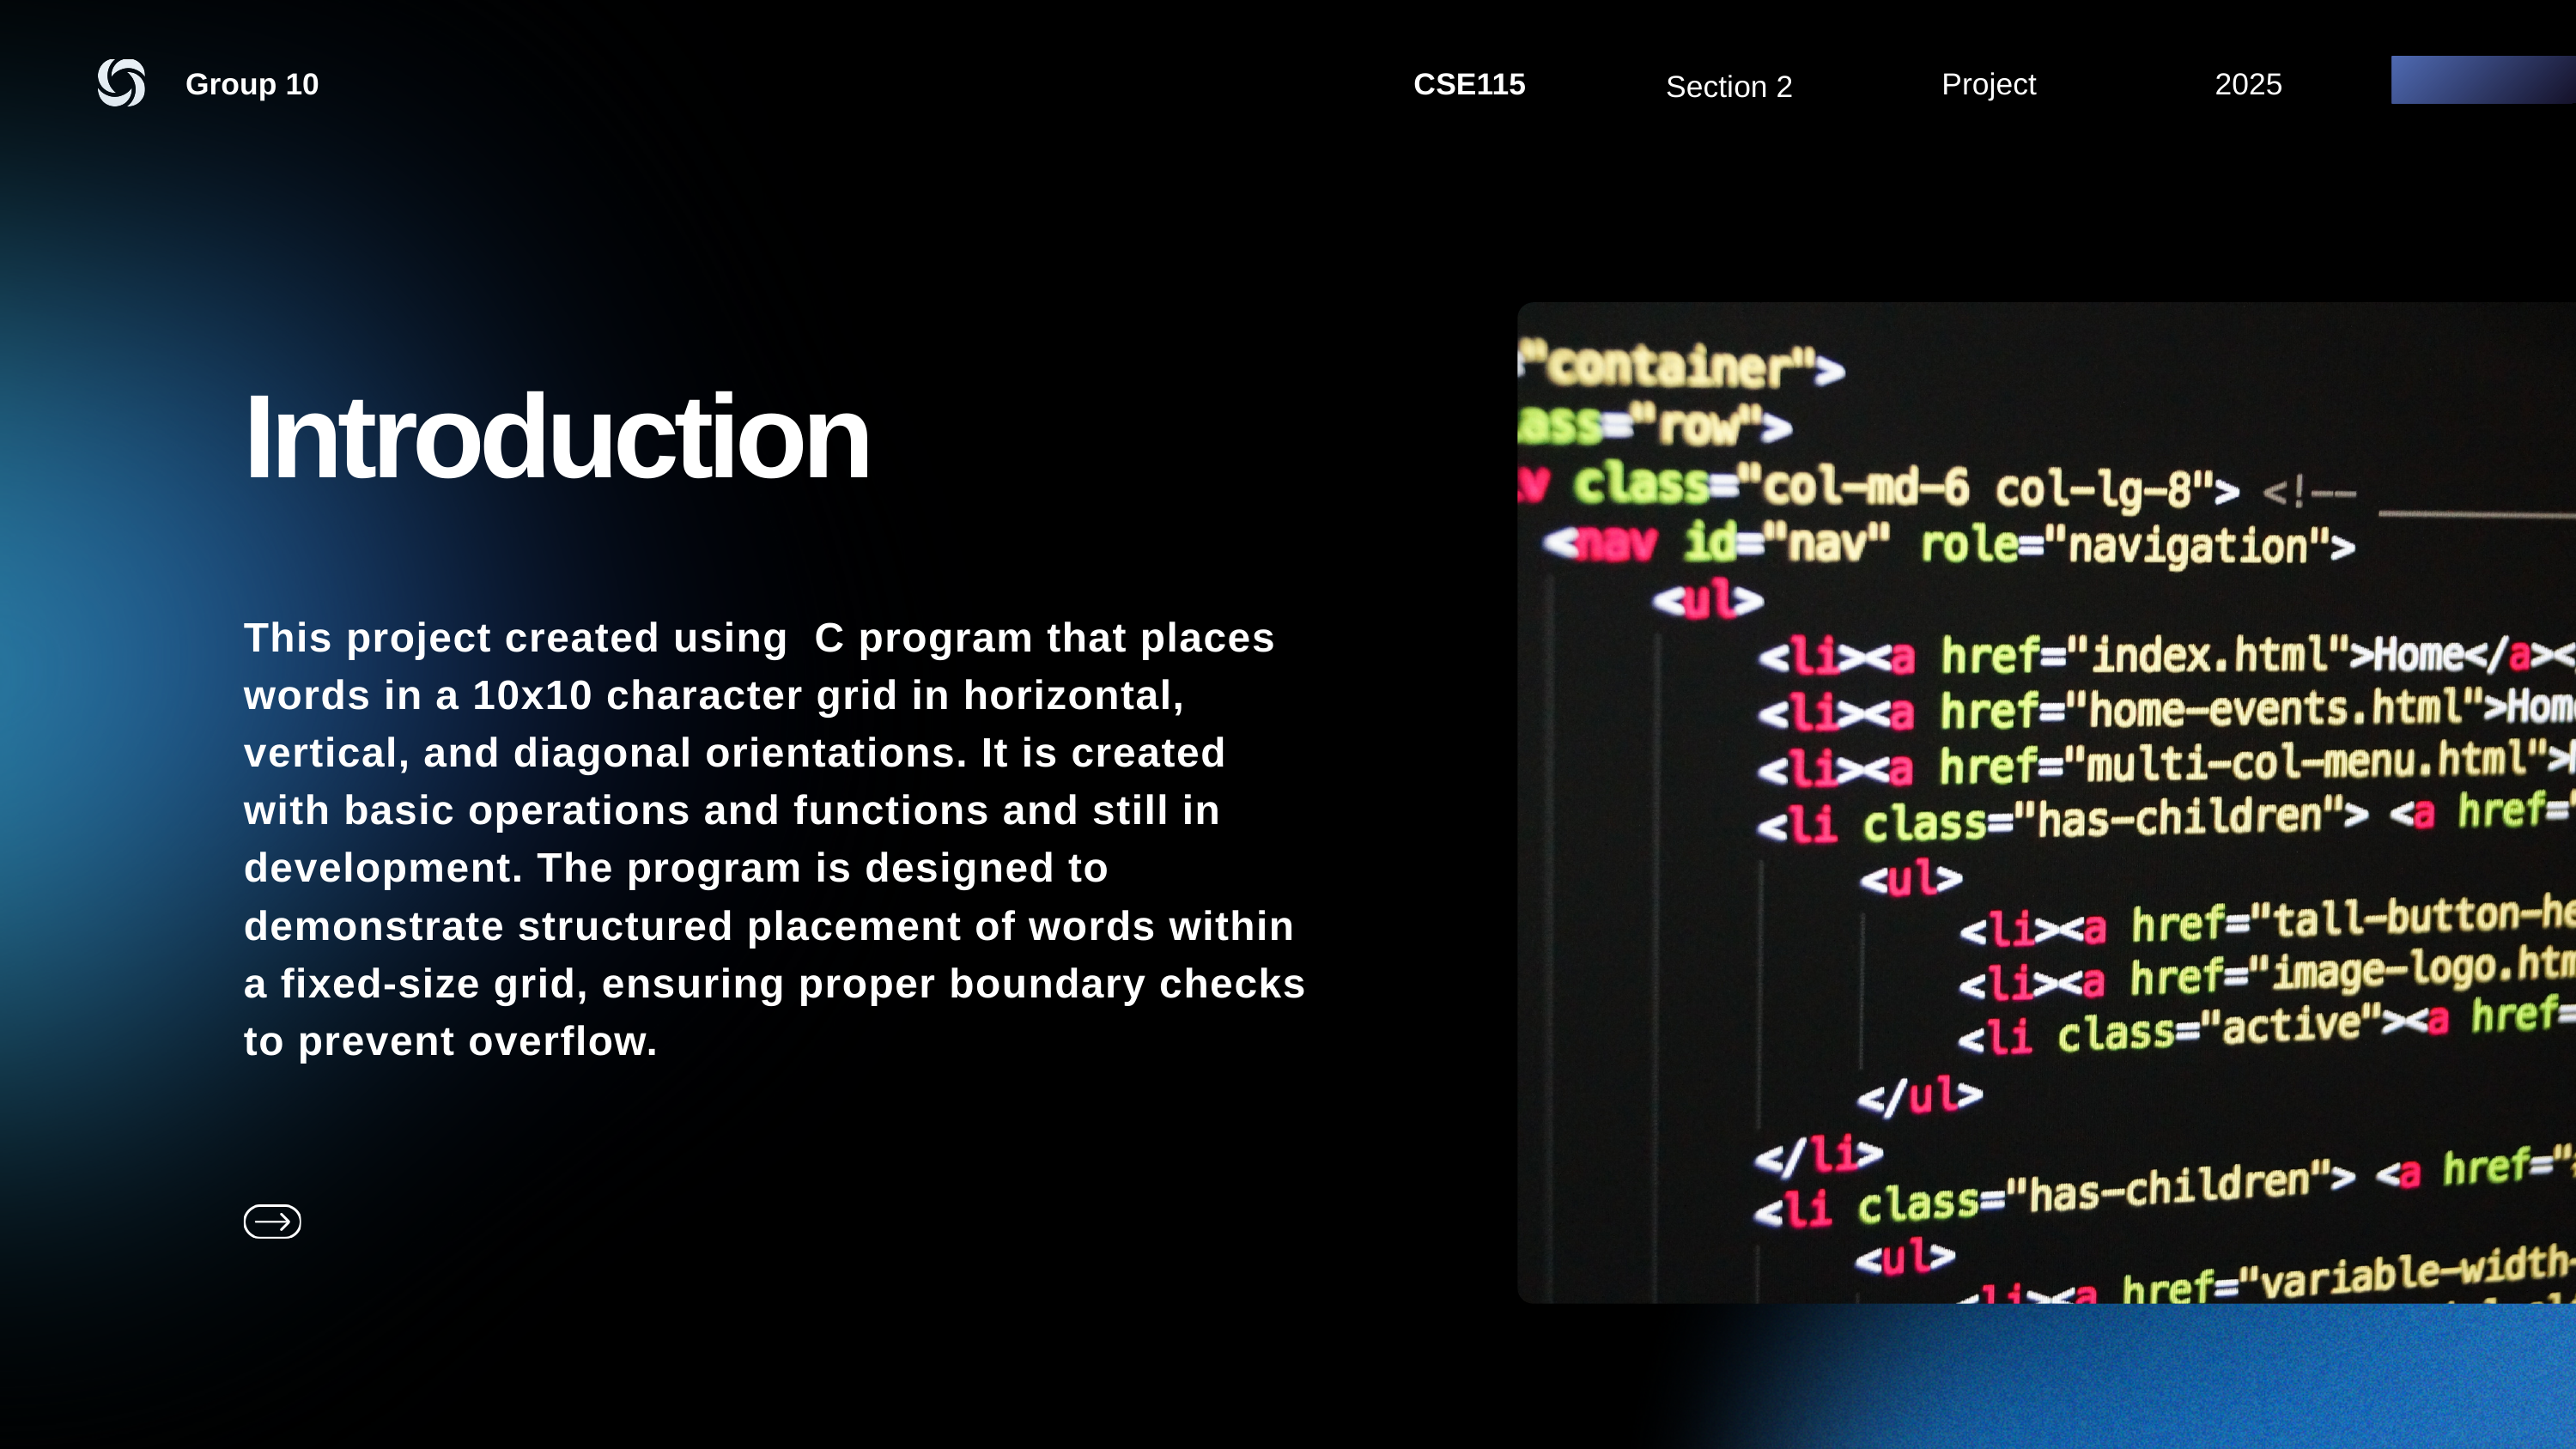

Group 10
CSE115
Project
2025

Section 2

Introduction
This project created using  C program that places words in a 10x10 character grid in horizontal, vertical, and diagonal orientations. It is created with basic operations and functions and still in development. The program is designed to demonstrate structured placement of words within a fixed-size grid, ensuring proper boundary checks to prevent overflow.